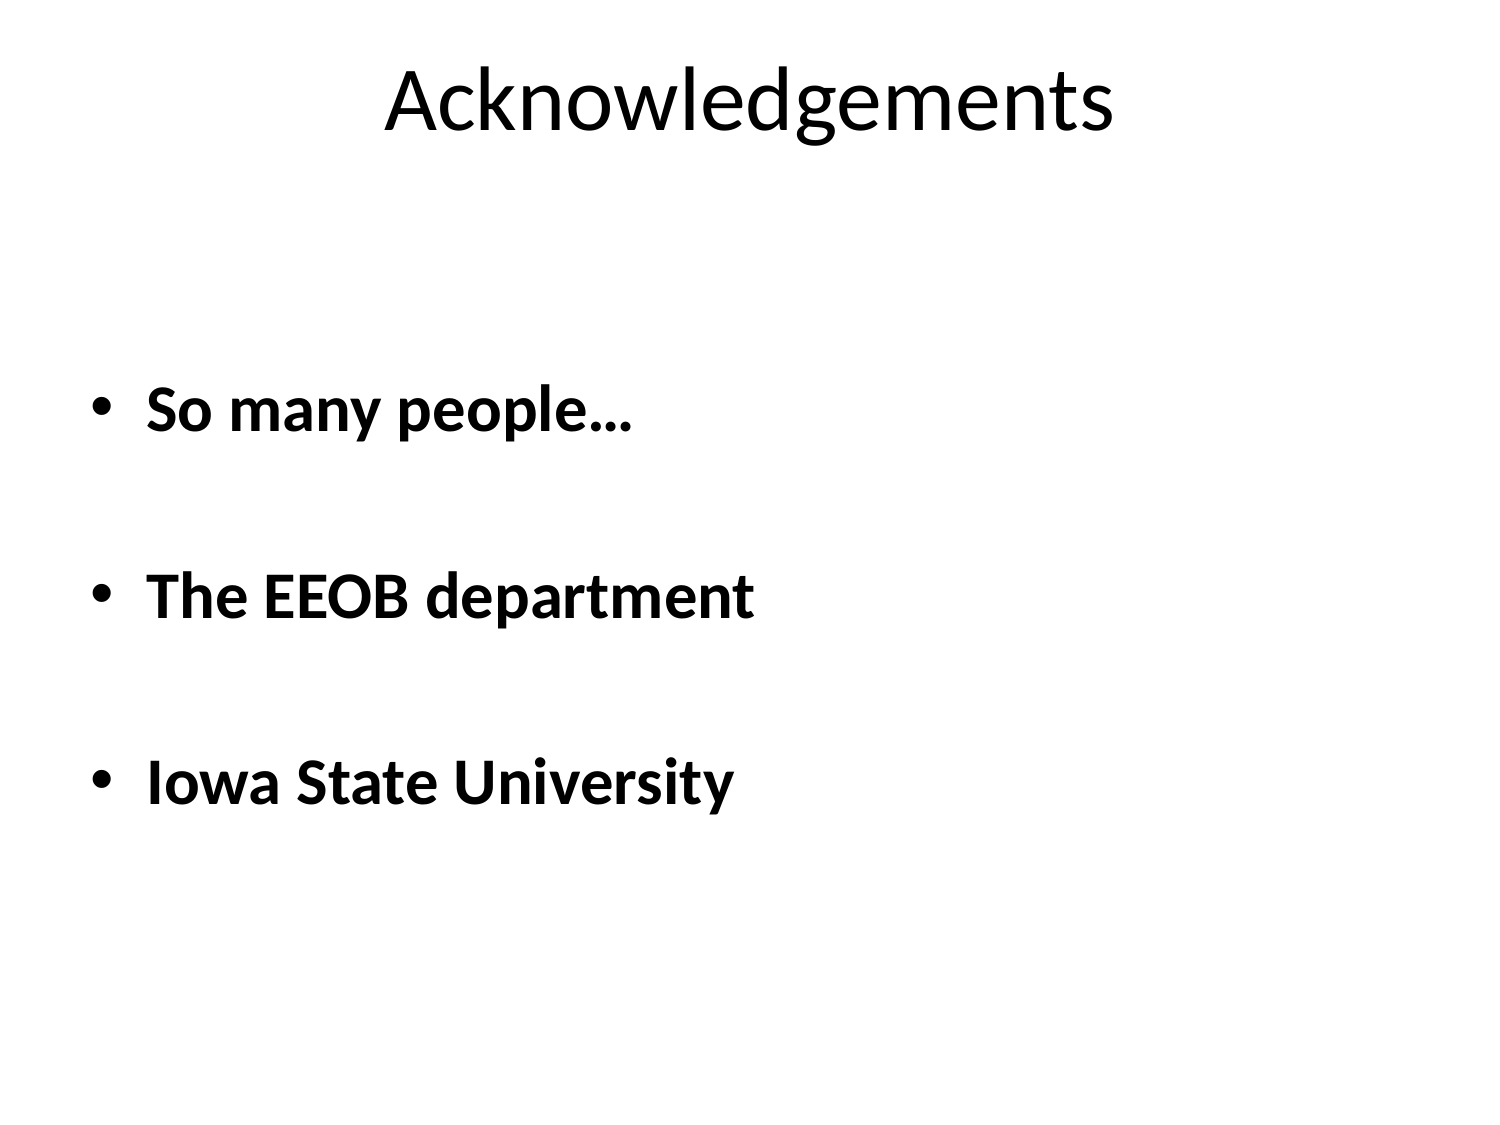

# Acknowledgements
So many people…

The EEOB department

Iowa State University